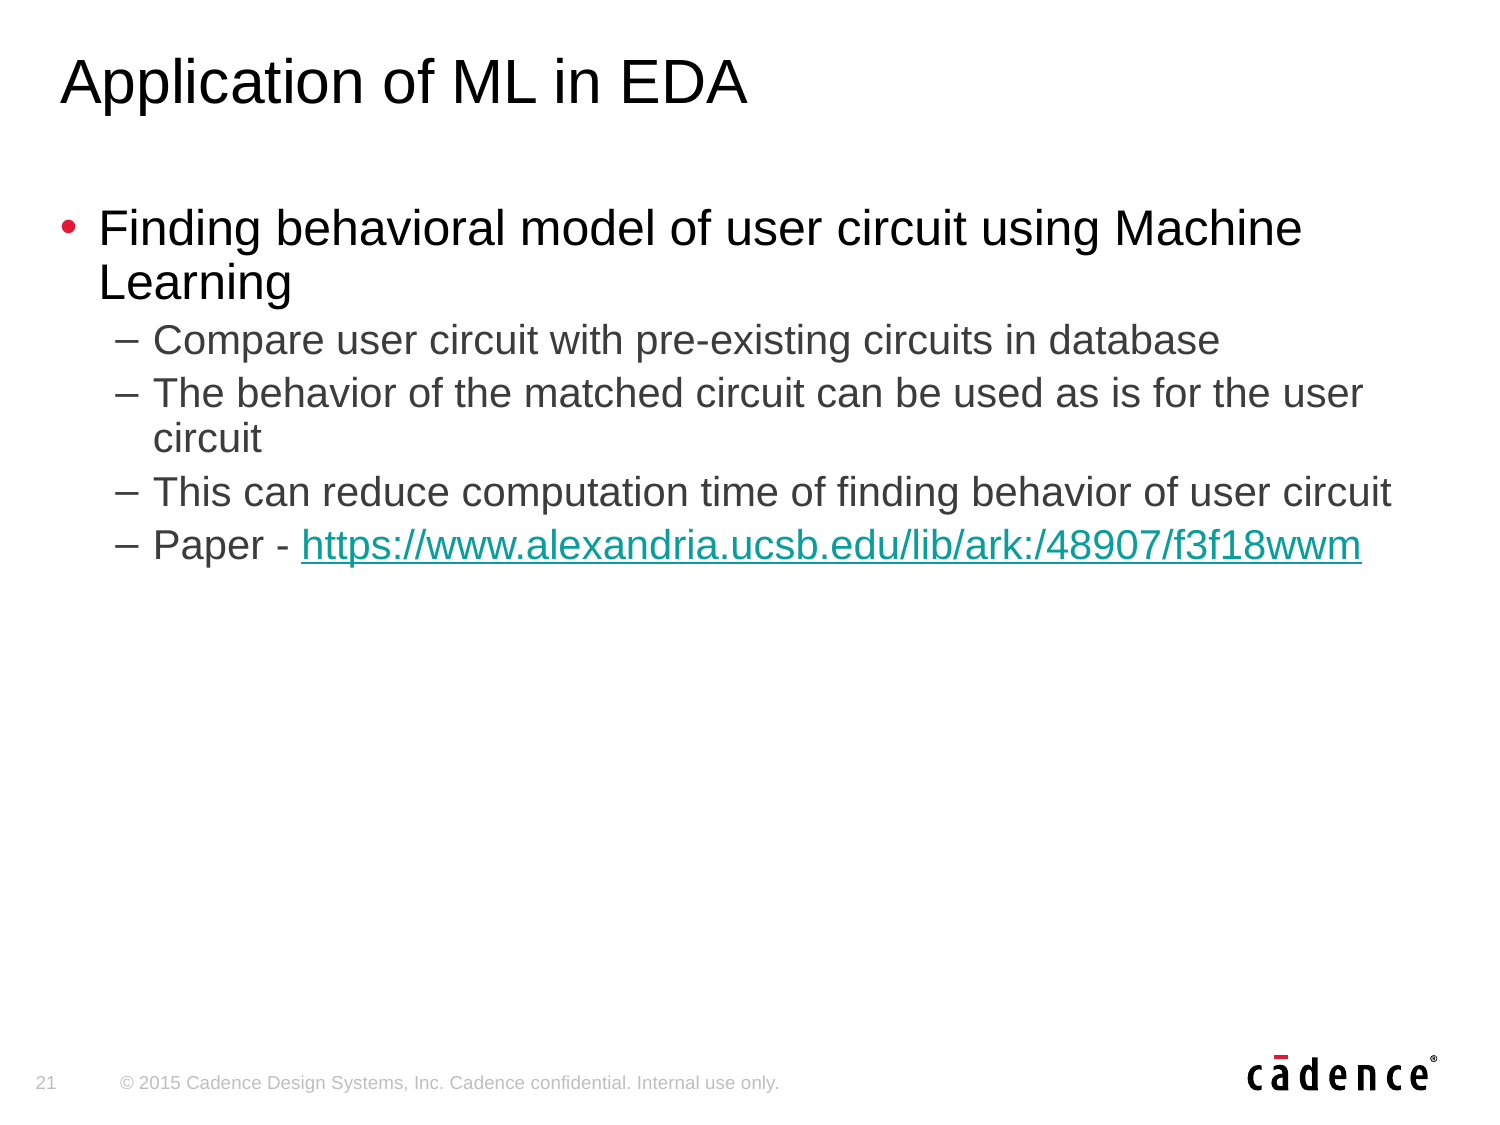

# Application of ML in EDA
Finding behavioral model of user circuit using Machine Learning
Compare user circuit with pre-existing circuits in database
The behavior of the matched circuit can be used as is for the user circuit
This can reduce computation time of finding behavior of user circuit
Paper - https://www.alexandria.ucsb.edu/lib/ark:/48907/f3f18wwm